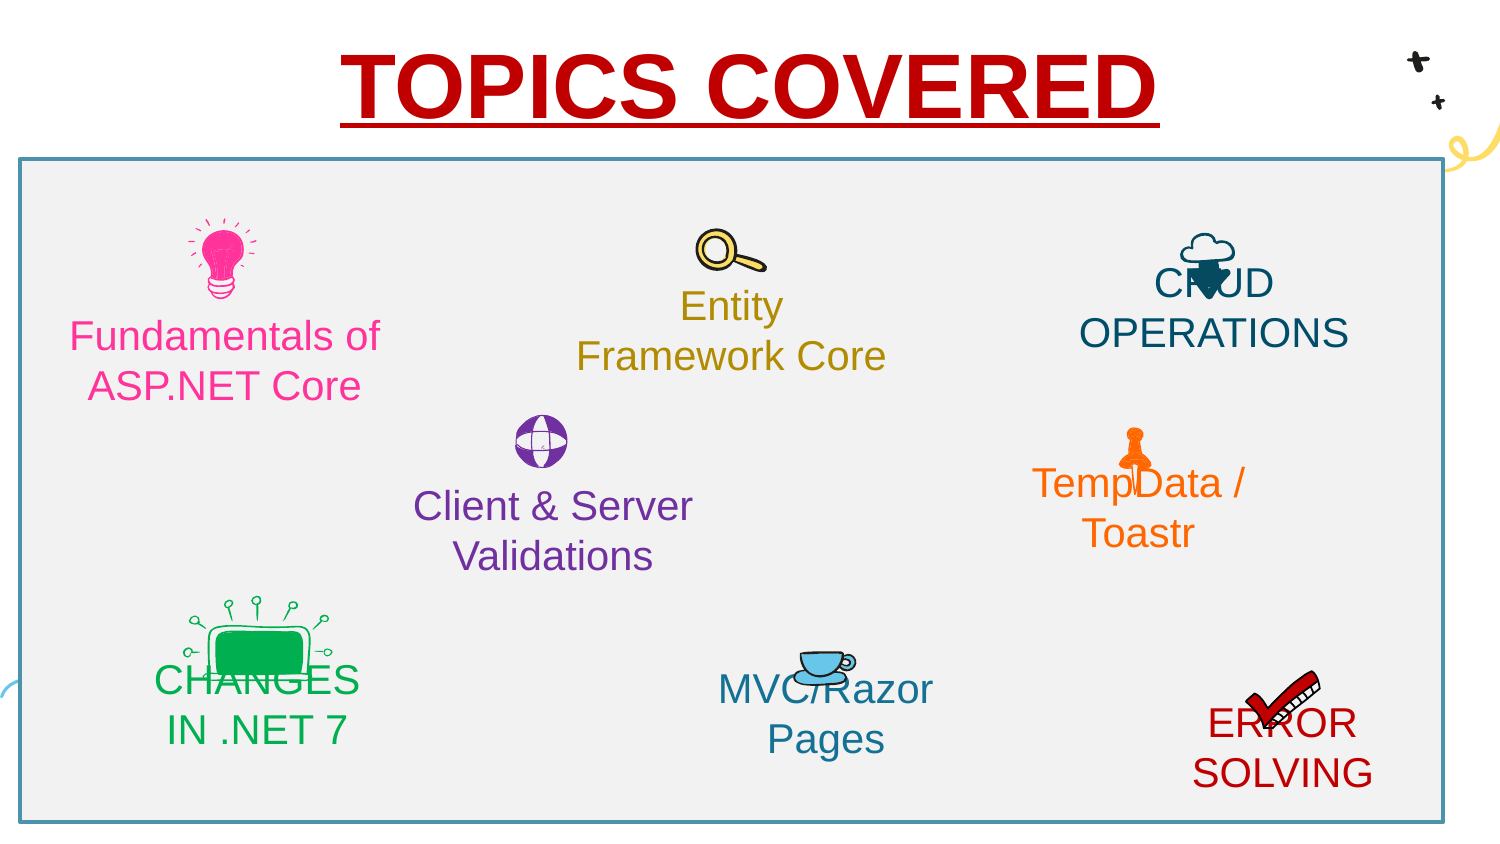

TOPICS COVERED

# CRUD OPERATIONS
Entity Framework Core
Fundamentals of ASP.NET Core

TempData / Toastr
Client & Server Validations

CHANGES IN .NET 7
MVC/Razor Pages
ERROR SOLVING